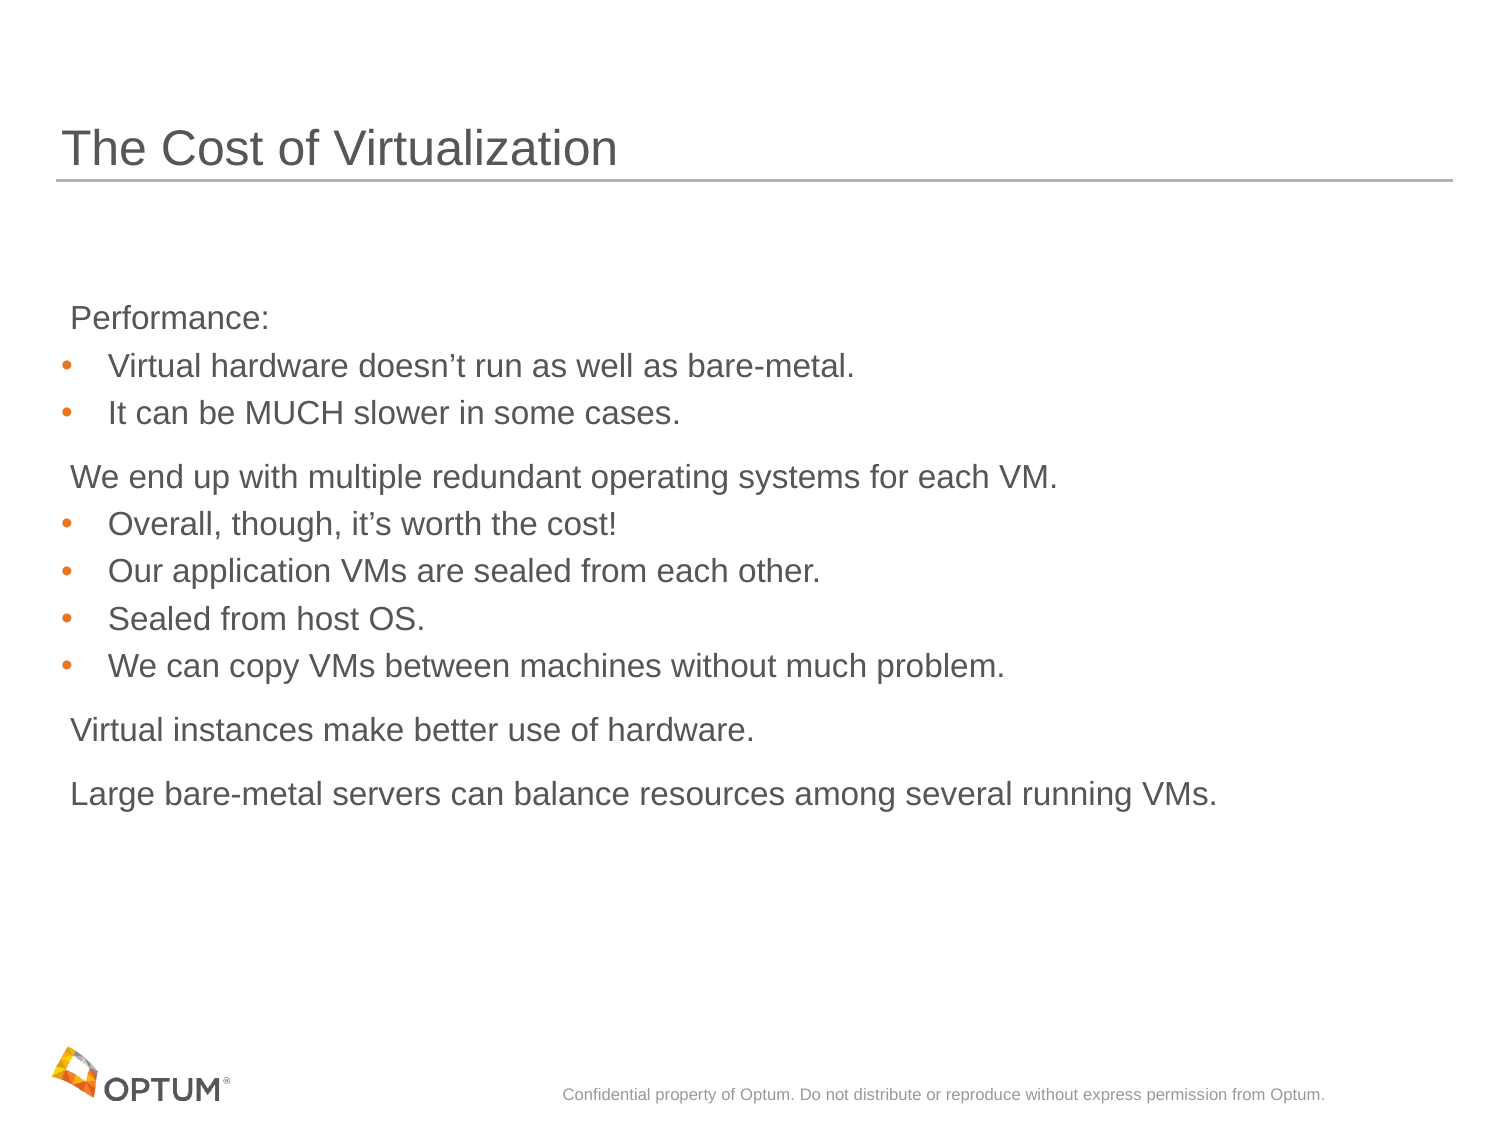

# The Cost of Virtualization
 Performance:
 Virtual hardware doesn’t run as well as bare-metal.
 It can be MUCH slower in some cases.
 We end up with multiple redundant operating systems for each VM.
 Overall, though, it’s worth the cost!
 Our application VMs are sealed from each other.
 Sealed from host OS.
 We can copy VMs between machines without much problem.
 Virtual instances make better use of hardware.
 Large bare-metal servers can balance resources among several running VMs.
Confidential property of Optum. Do not distribute or reproduce without express permission from Optum.